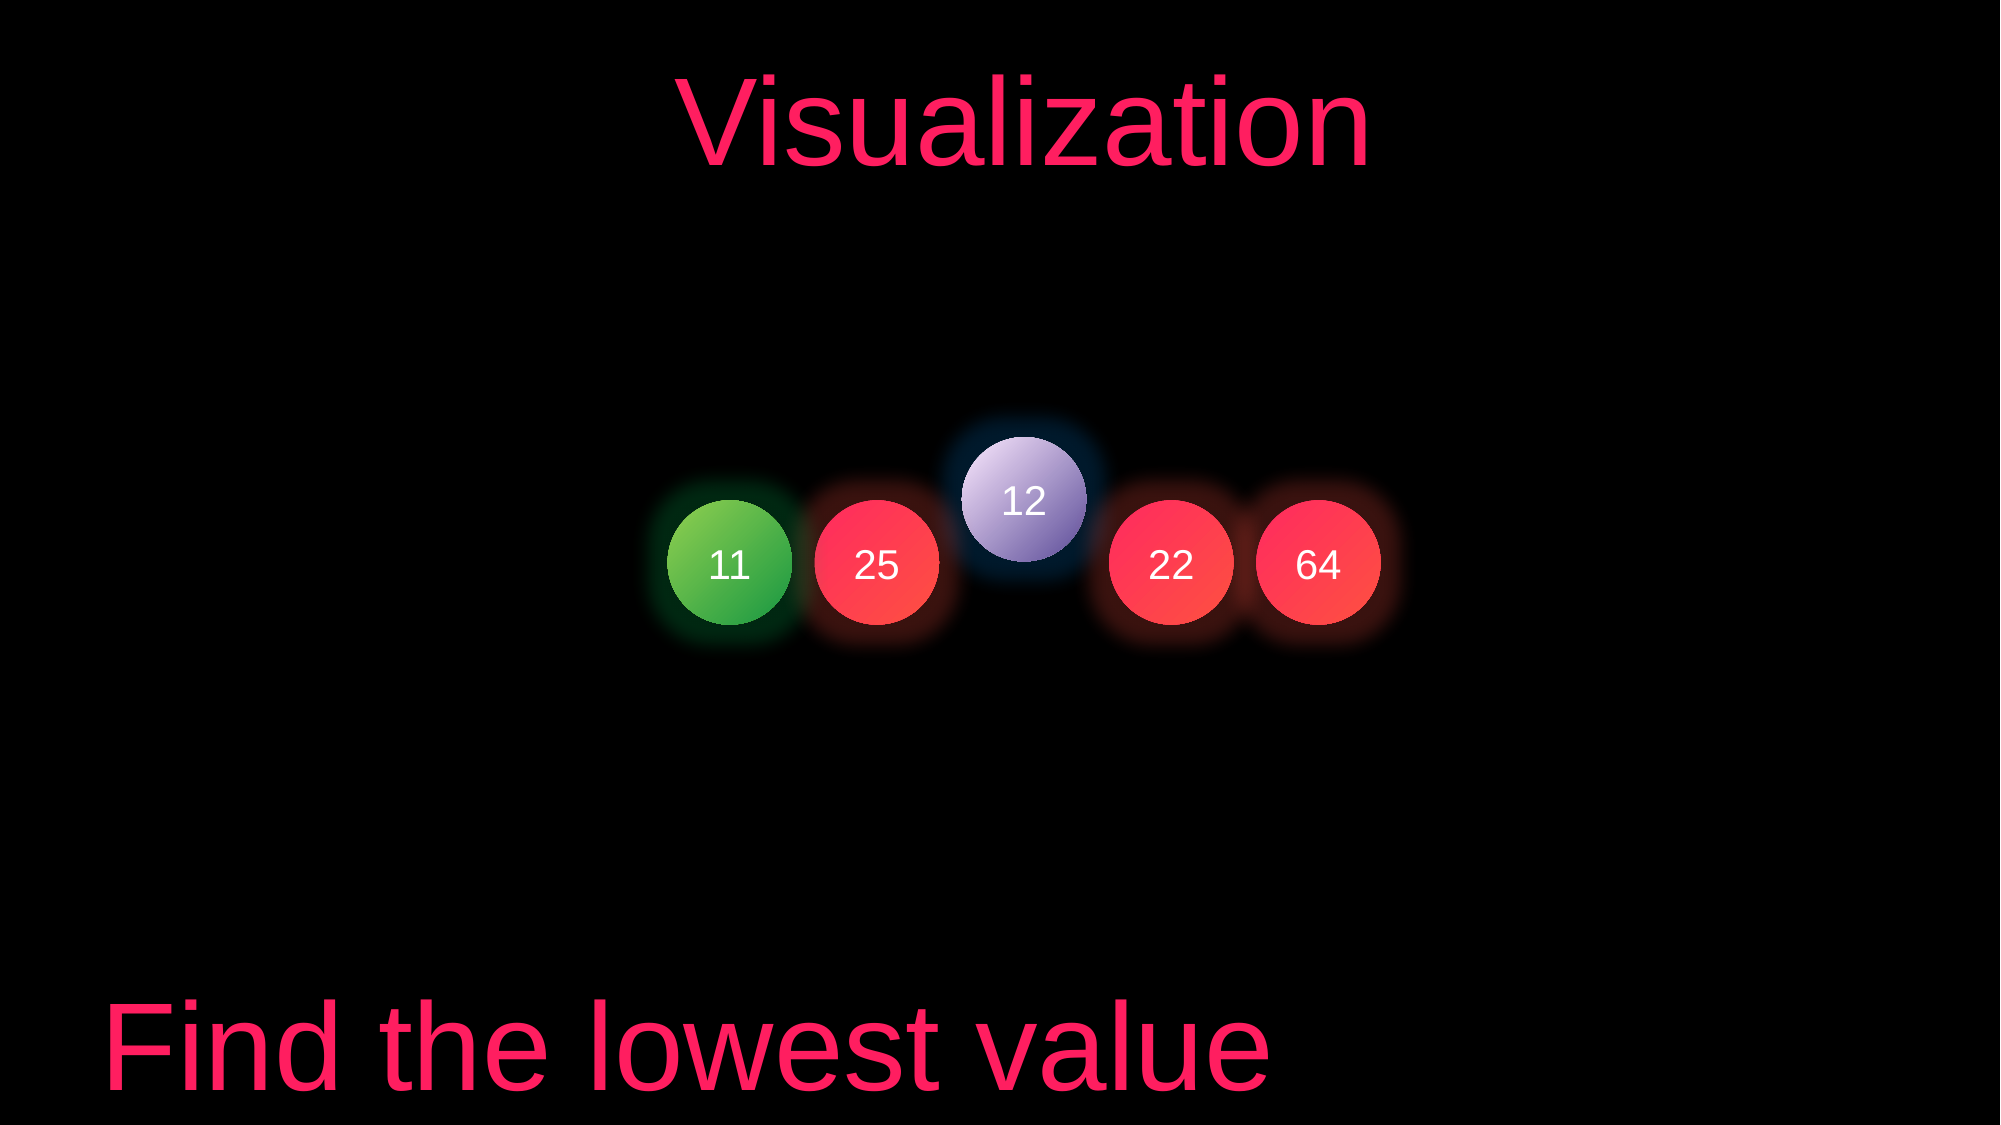

Visualization
12
11
25
22
64
Find the lowest value